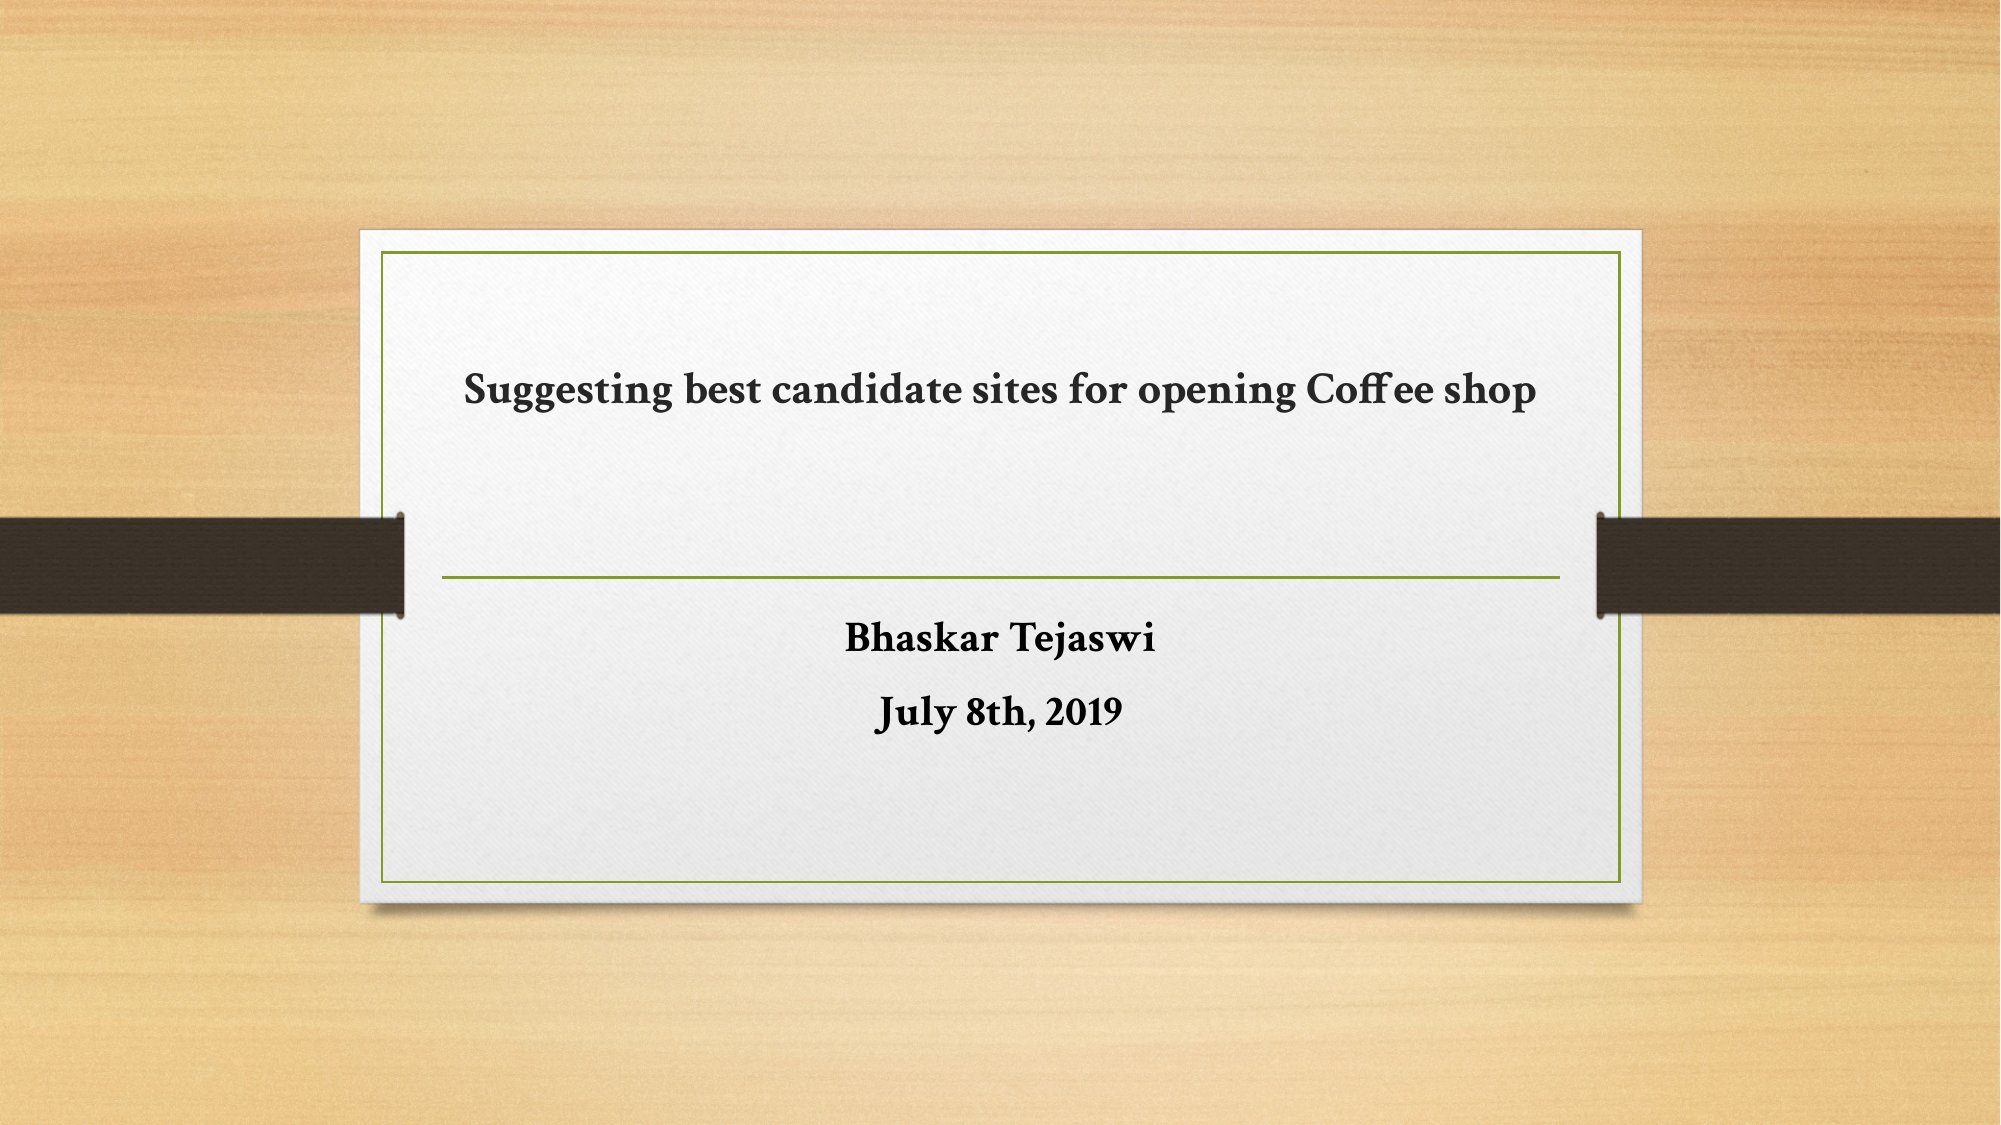

# Suggesting best candidate sites for opening Coffee shop
Bhaskar Tejaswi
July 8th, 2019